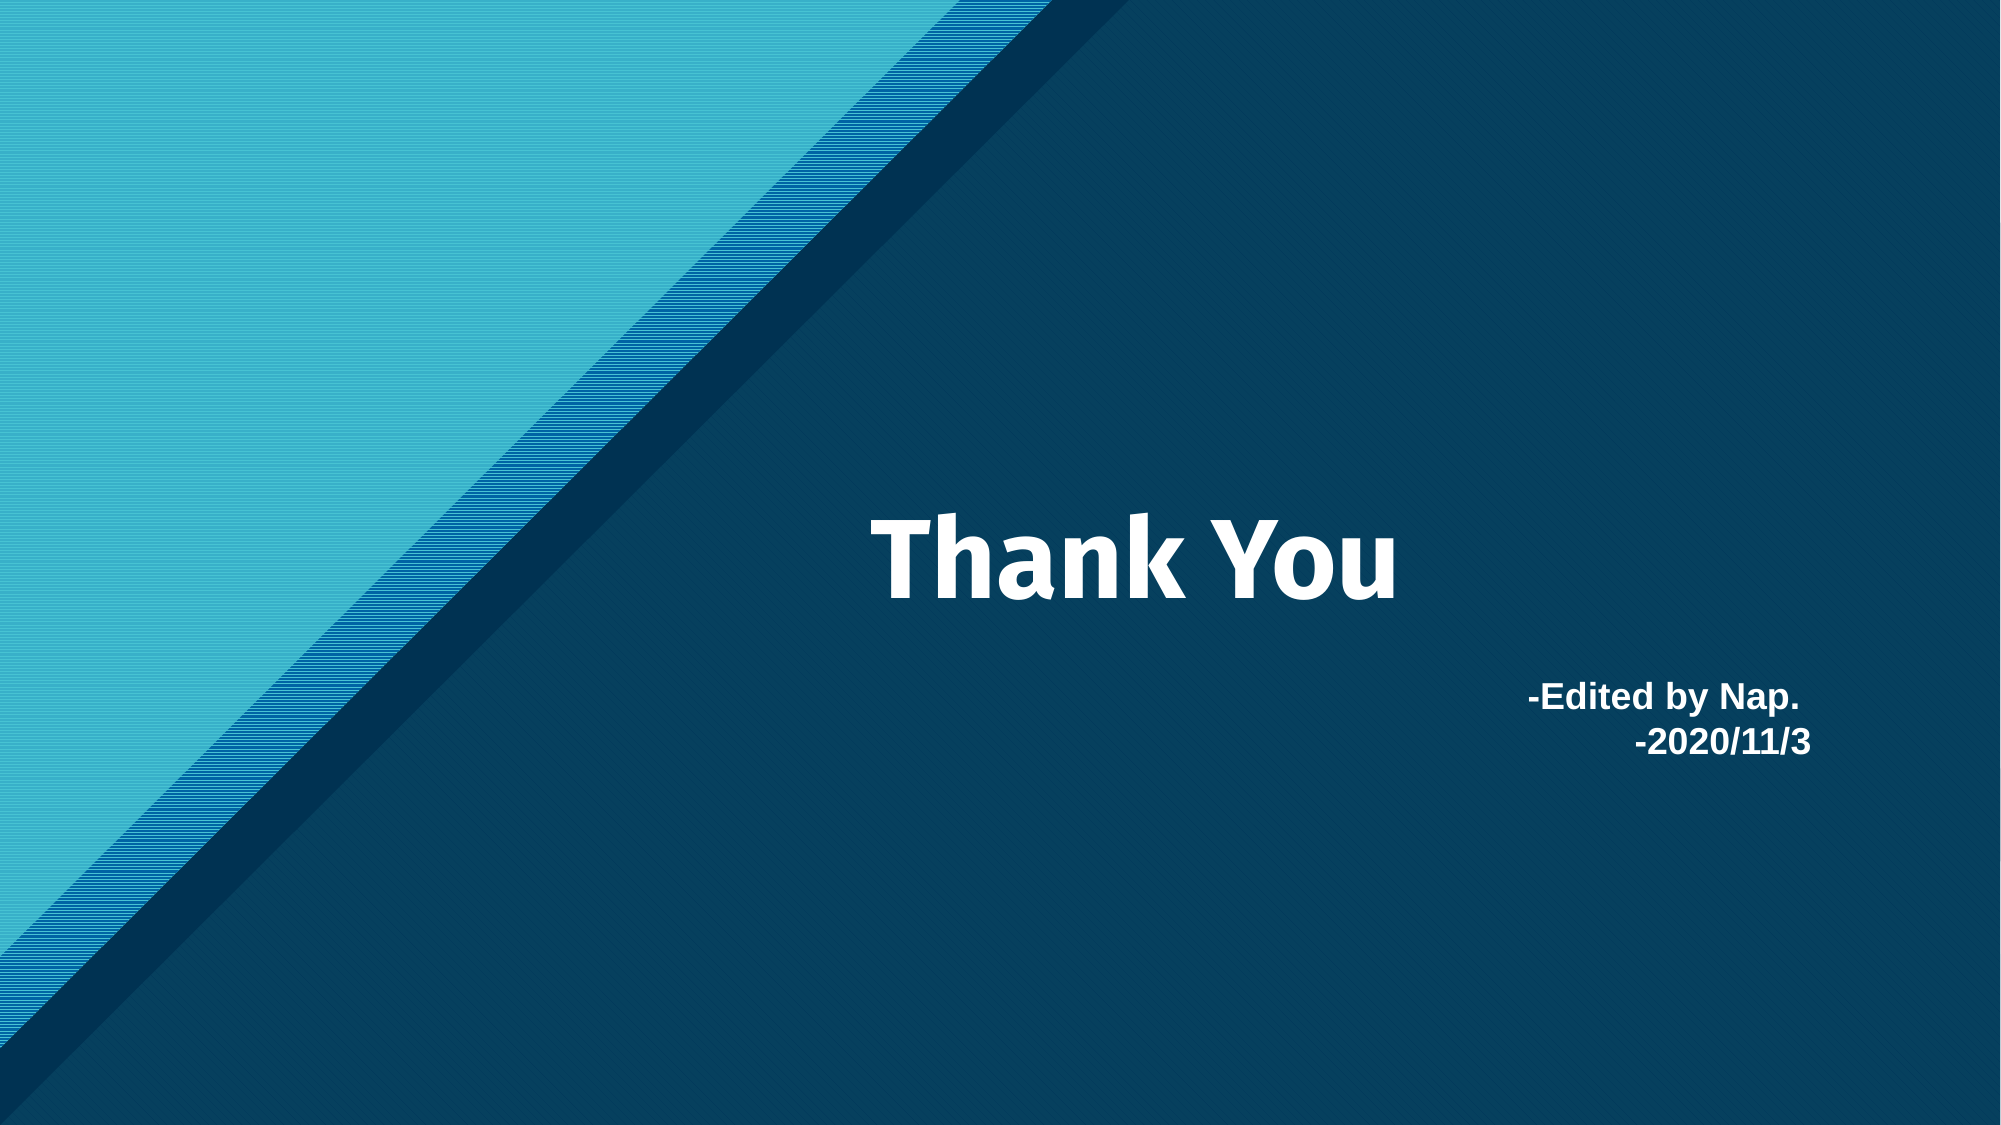

# Thank You
-Edited by Nap.
-2020/11/3